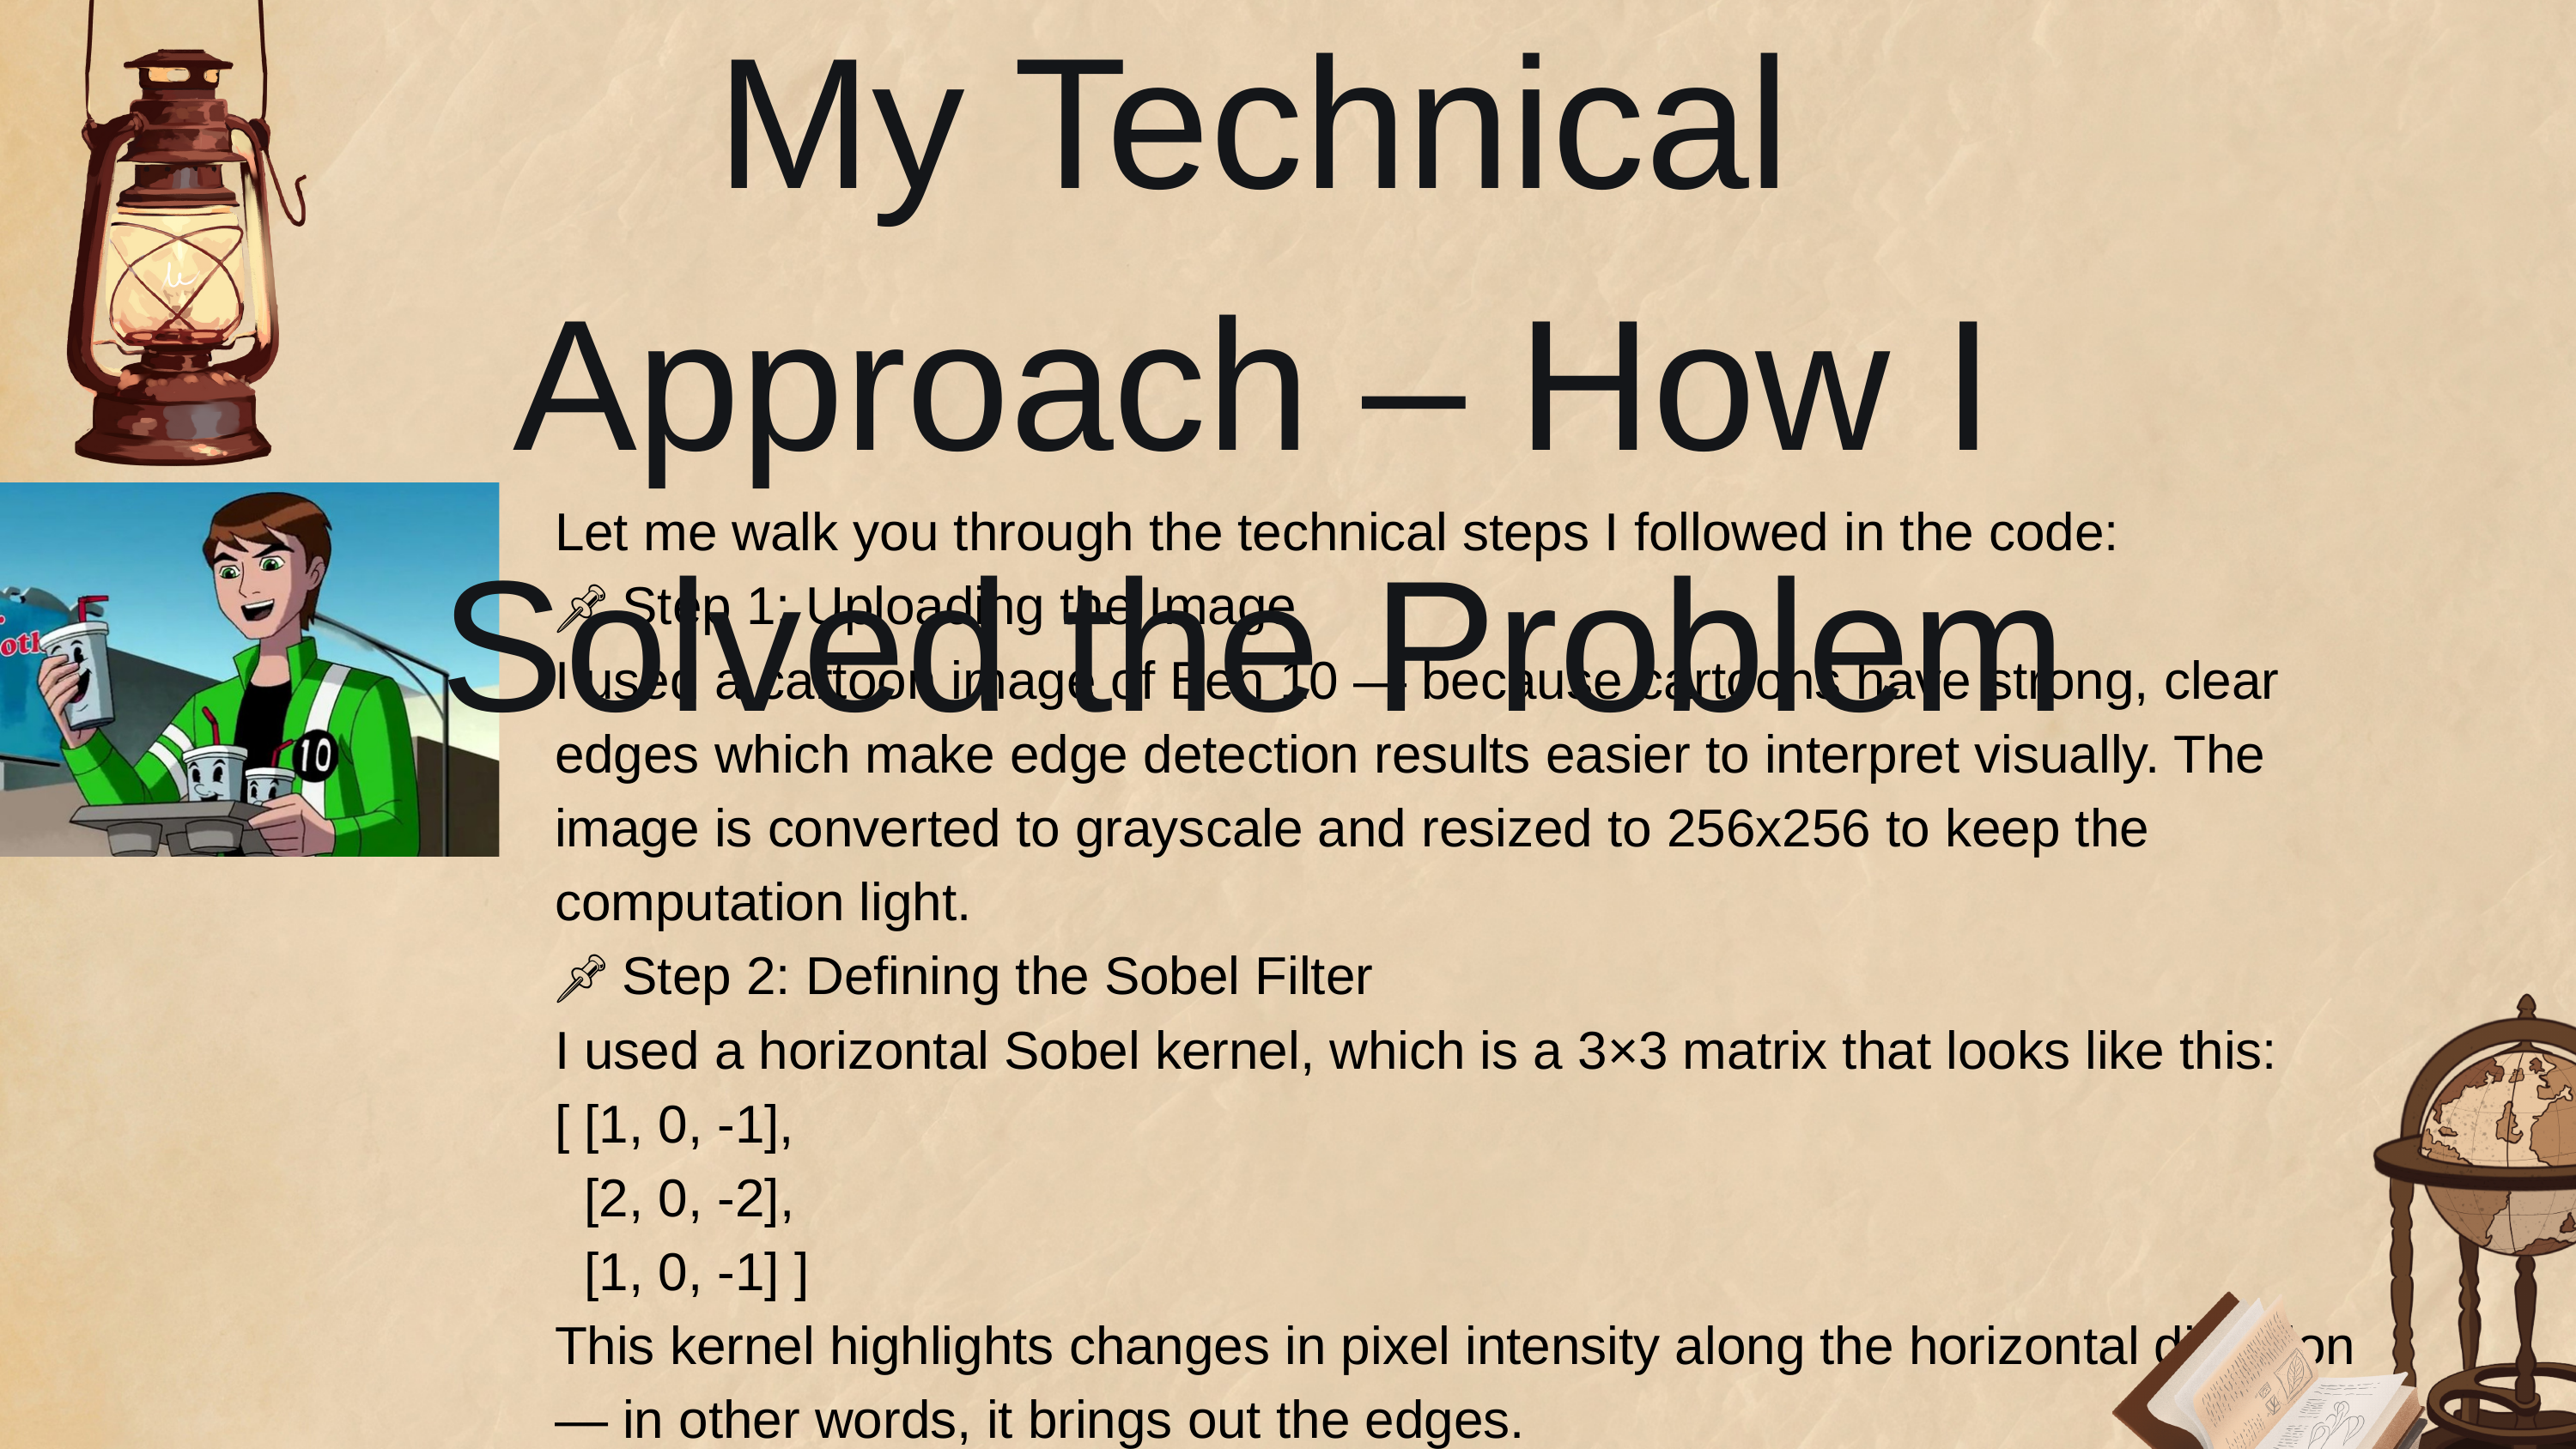

My Technical Approach – How I Solved the Problem

Let me walk you through the technical steps I followed in the code:
📌 Step 1: Uploading the Image
I used a cartoon image of Ben 10 — because cartoons have strong, clear edges which make edge detection results easier to interpret visually. The image is converted to grayscale and resized to 256x256 to keep the computation light.
📌 Step 2: Defining the Sobel Filter
I used a horizontal Sobel kernel, which is a 3×3 matrix that looks like this:
[ [1, 0, -1],
  [2, 0, -2],
  [1, 0, -1] ]
This kernel highlights changes in pixel intensity along the horizontal direction — in other words, it brings out the edges.